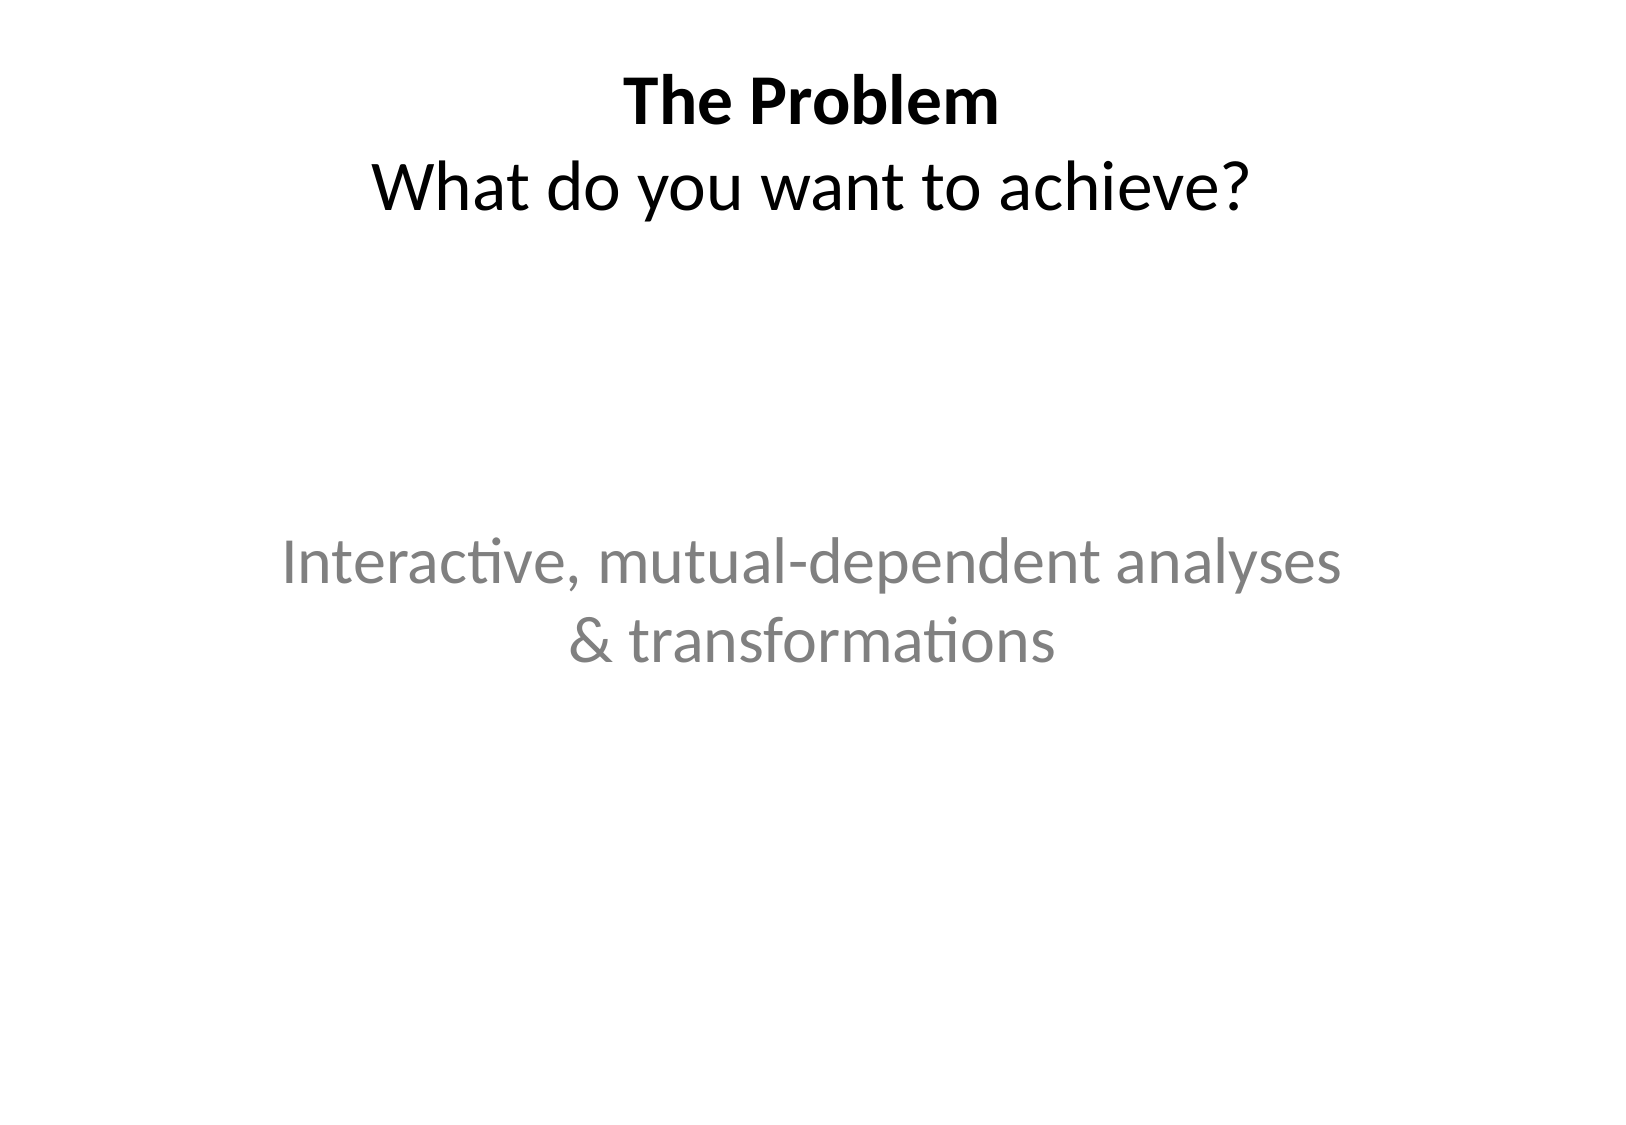

# The Problem What do you want to achieve?
Interactive, mutual-dependent analyses & transformations